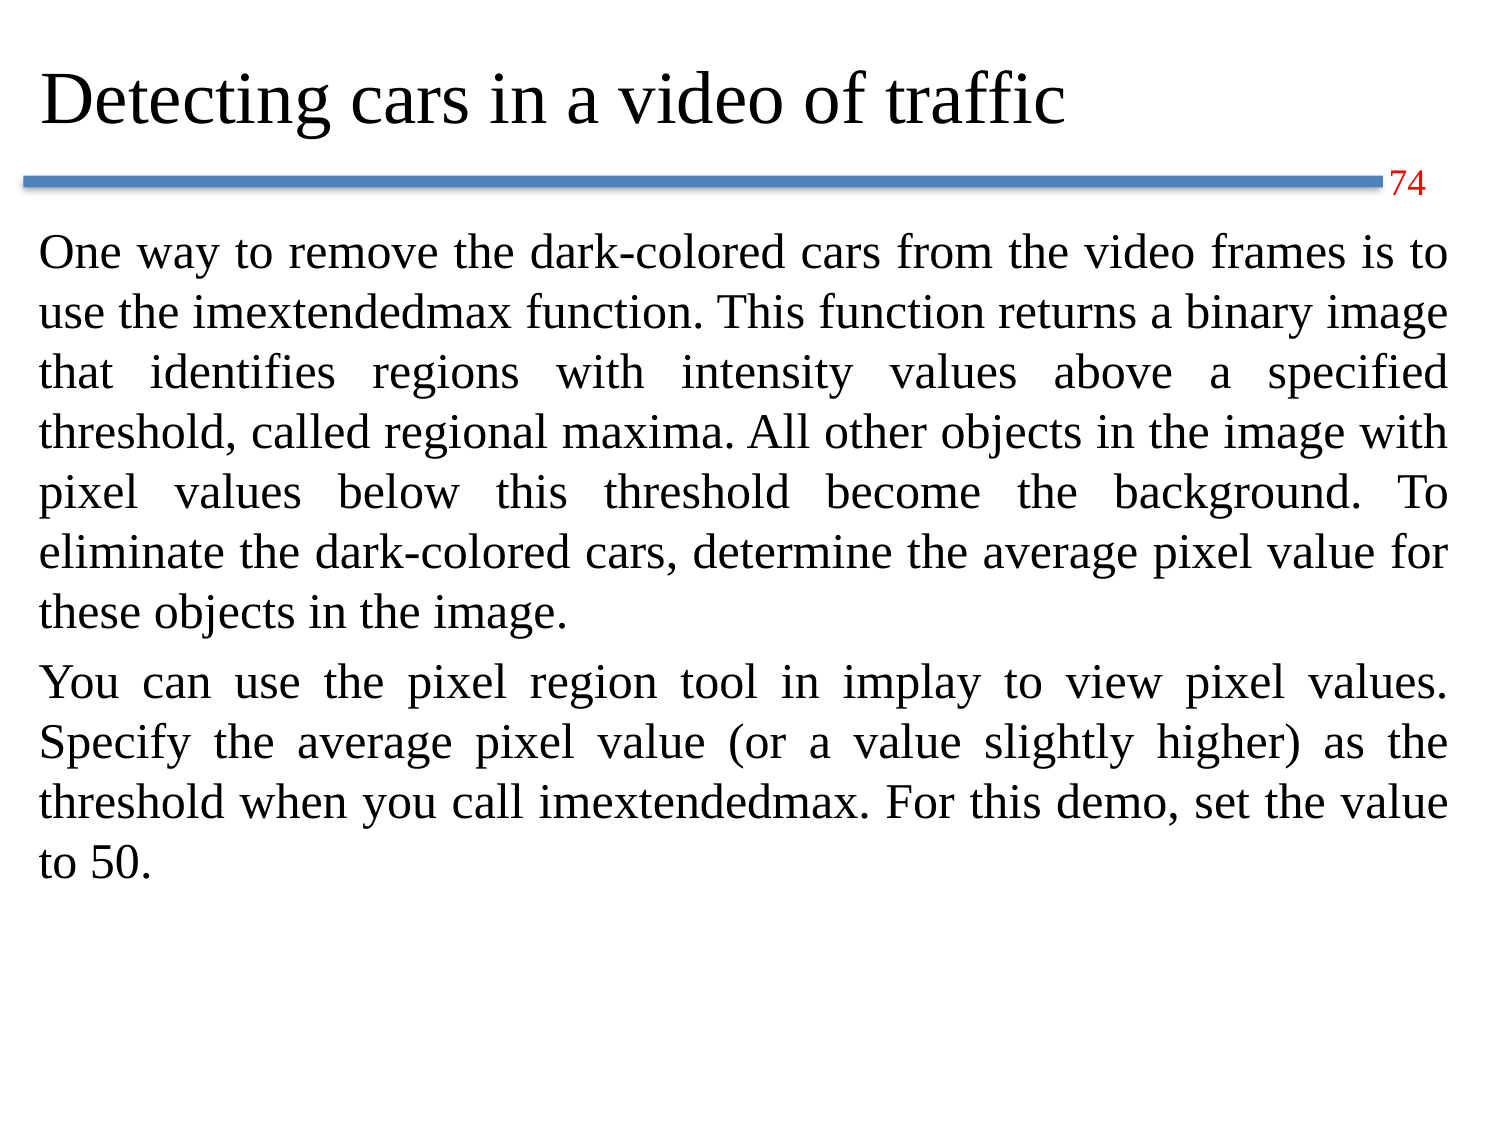

# Detecting cars in a video of traffic
One way to remove the dark-colored cars from the video frames is to use the imextendedmax function. This function returns a binary image that identifies regions with intensity values above a specified threshold, called regional maxima. All other objects in the image with pixel values below this threshold become the background. To eliminate the dark-colored cars, determine the average pixel value for these objects in the image.
You can use the pixel region tool in implay to view pixel values. Specify the average pixel value (or a value slightly higher) as the threshold when you call imextendedmax. For this demo, set the value to 50.